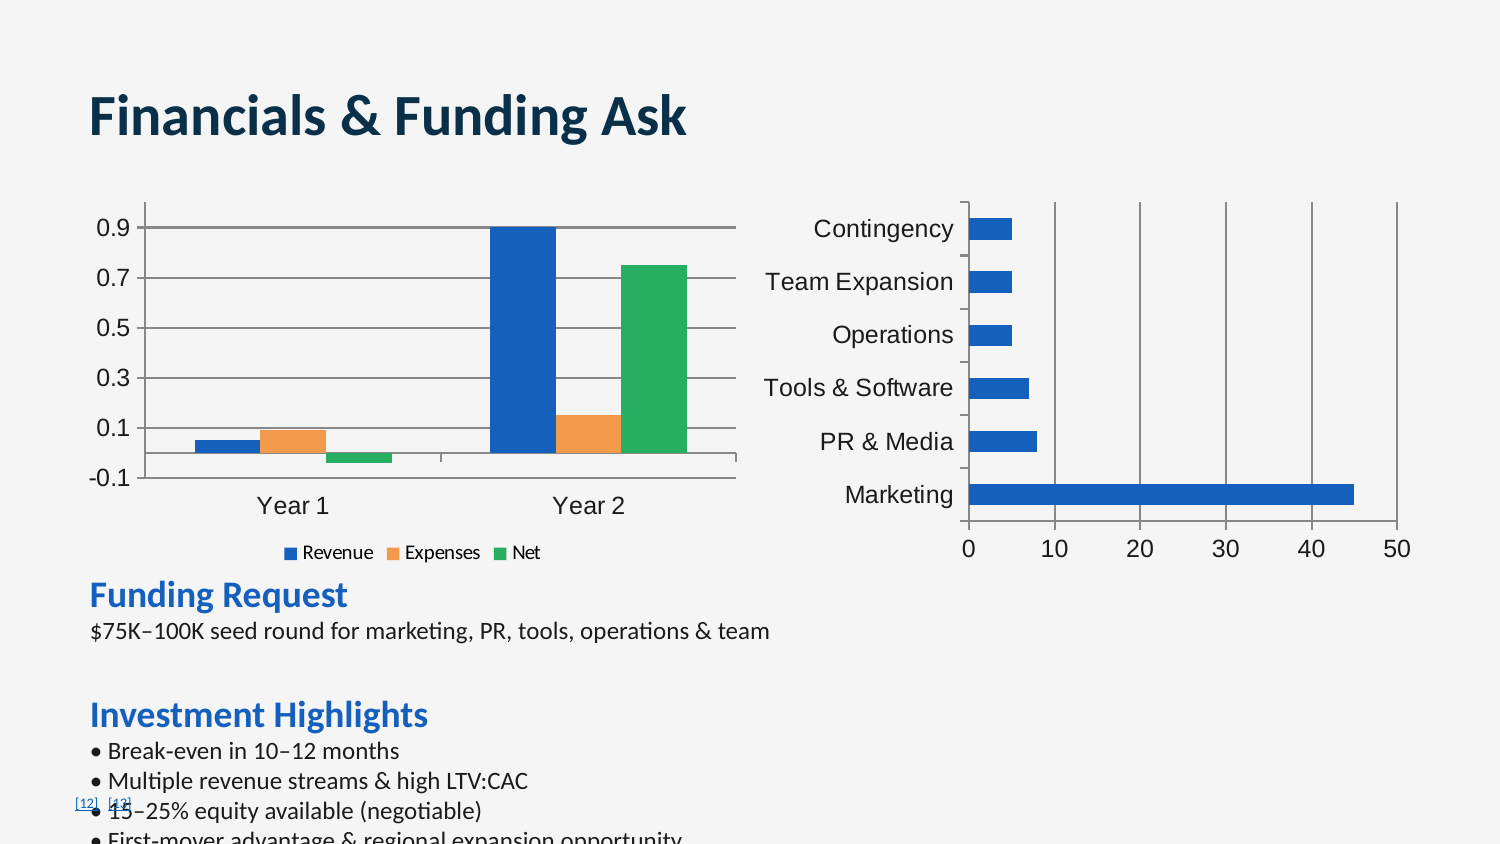

Financials & Funding Ask

### Chart

| Category | Revenue | Expenses | Net |
|---|---|---|---|
| Year 1 | 0.05 | 0.09 | -0.04 |
| Year 2 | 0.9 | 0.15 | 0.75 |

### Chart

| Category | Use of Funds |
|---|---|
| Marketing | 45.0 |
| PR & Media | 8.0 |
| Tools & Software | 7.0 |
| Operations | 5.0 |
| Team Expansion | 5.0 |
| Contingency | 5.0 |
Funding Request
$75K–100K seed round for marketing, PR, tools, operations & team

Investment Highlights
• Break‑even in 10–12 months
• Multiple revenue streams & high LTV:CAC
• 15–25% equity available (negotiable)
• First‑mover advantage & regional expansion opportunity
[12]   [13]